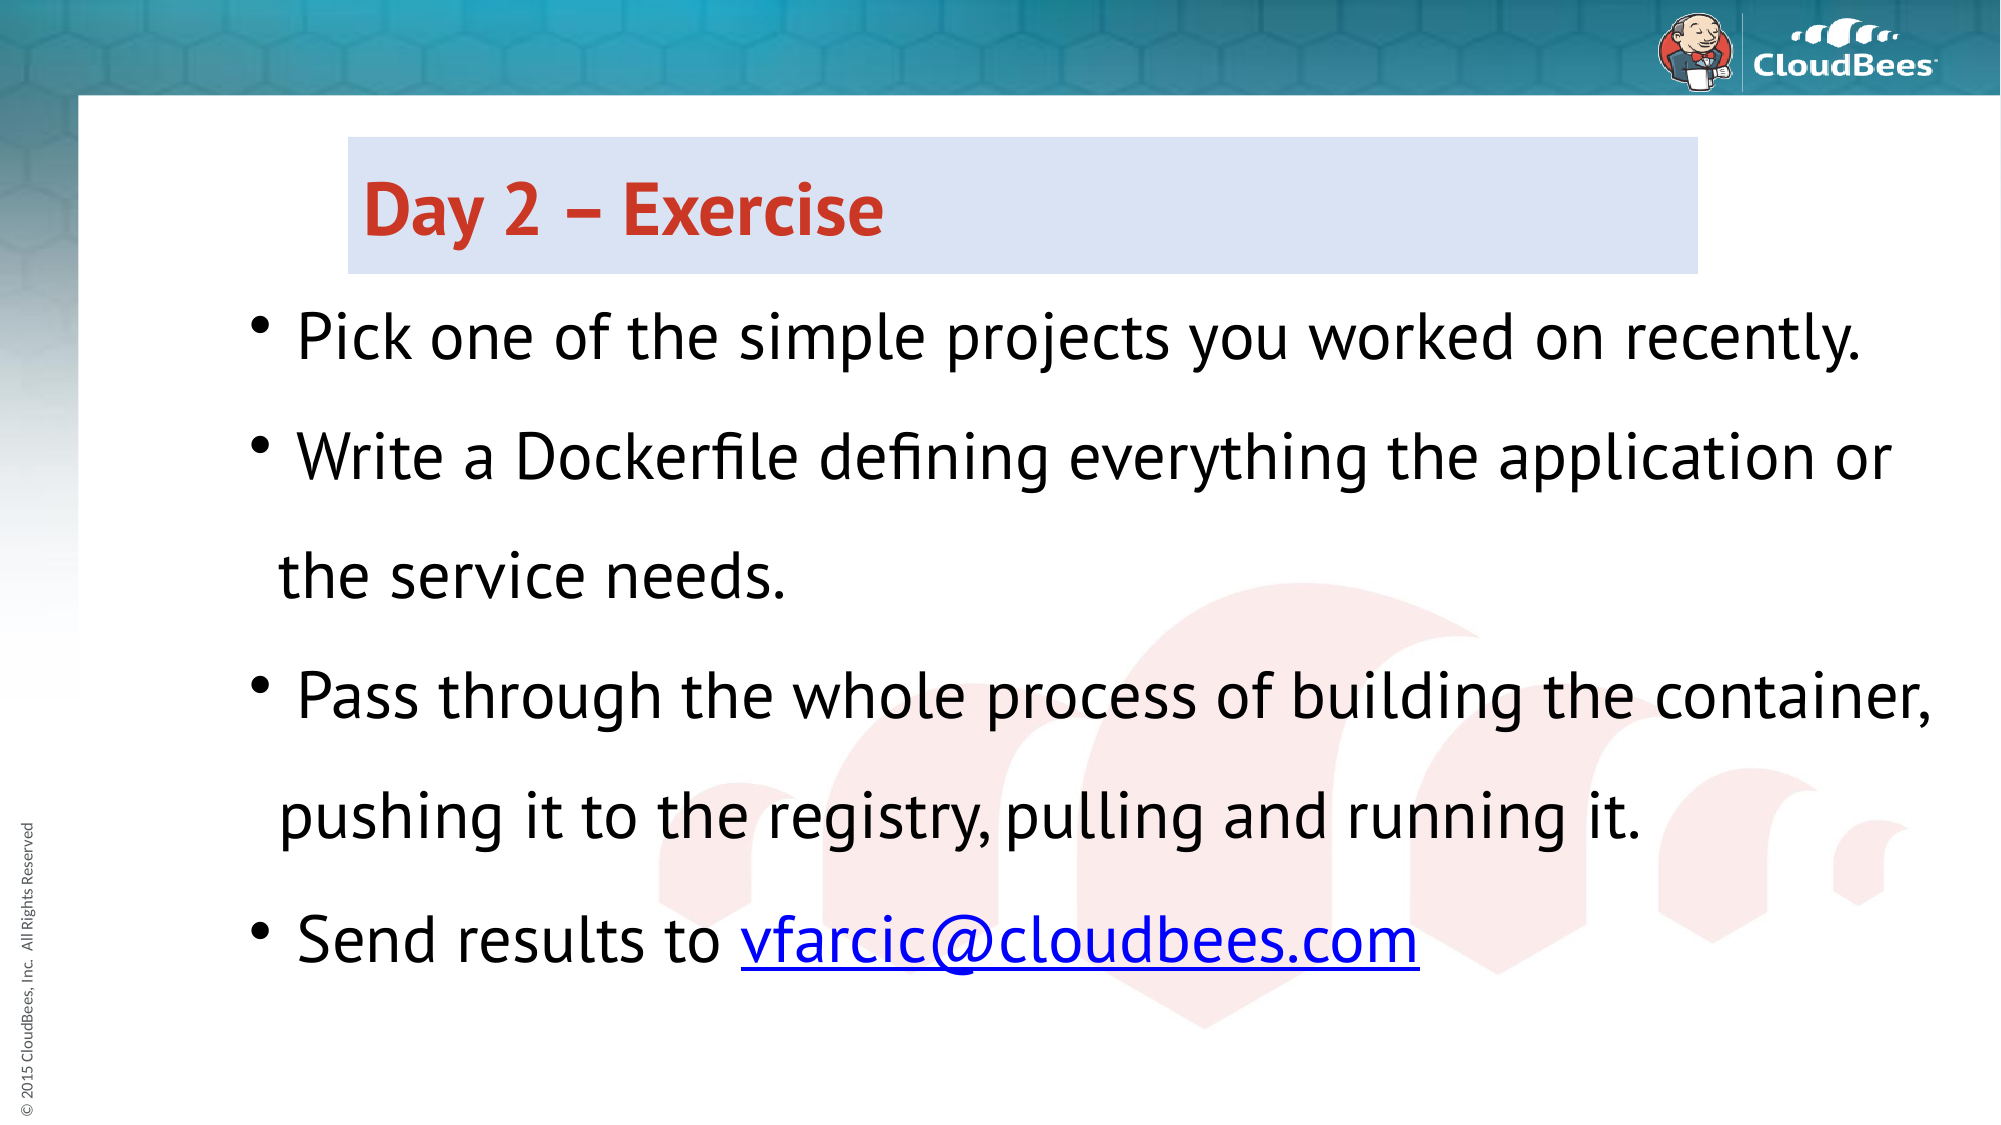

# Day 2 – Exercise
 Pick one of the simple projects you worked on recently.
 Write a Dockerfile defining everything the application or the service needs.
 Pass through the whole process of building the container, pushing it to the registry, pulling and running it.
 Send results to vfarcic@cloudbees.com